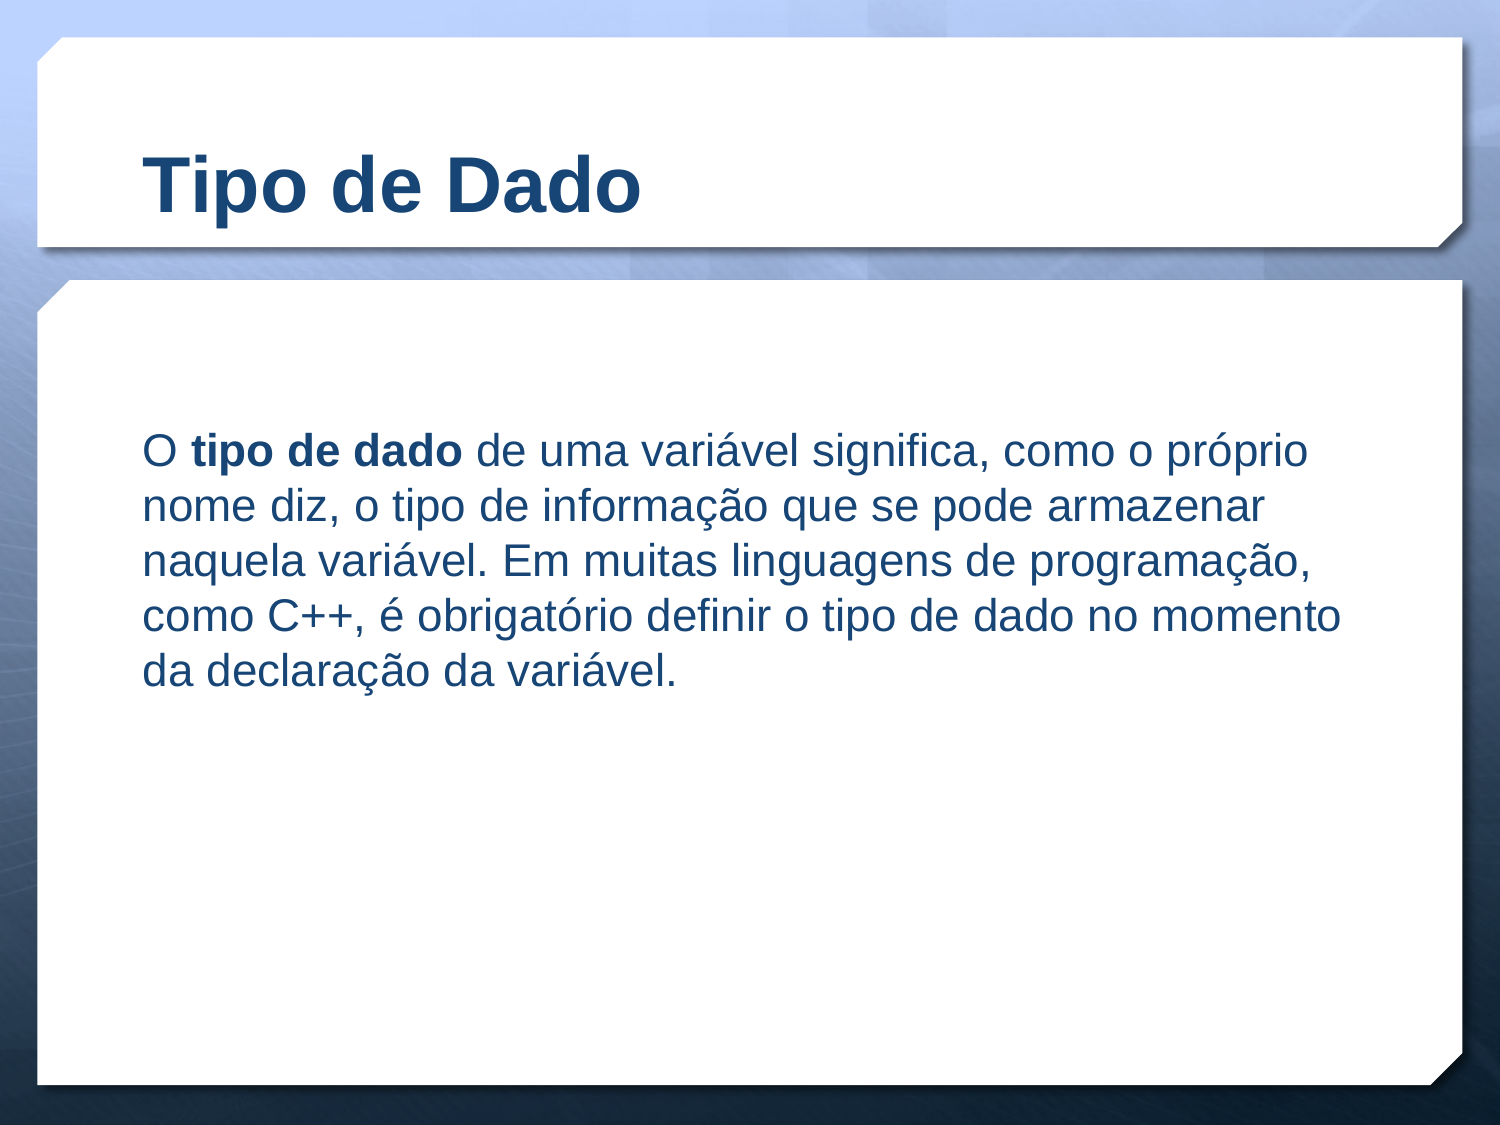

# Tipo de Dado
O tipo de dado de uma variável significa, como o próprio nome diz, o tipo de informação que se pode armazenar naquela variável. Em muitas linguagens de programação, como C++, é obrigatório definir o tipo de dado no momento da declaração da variável.